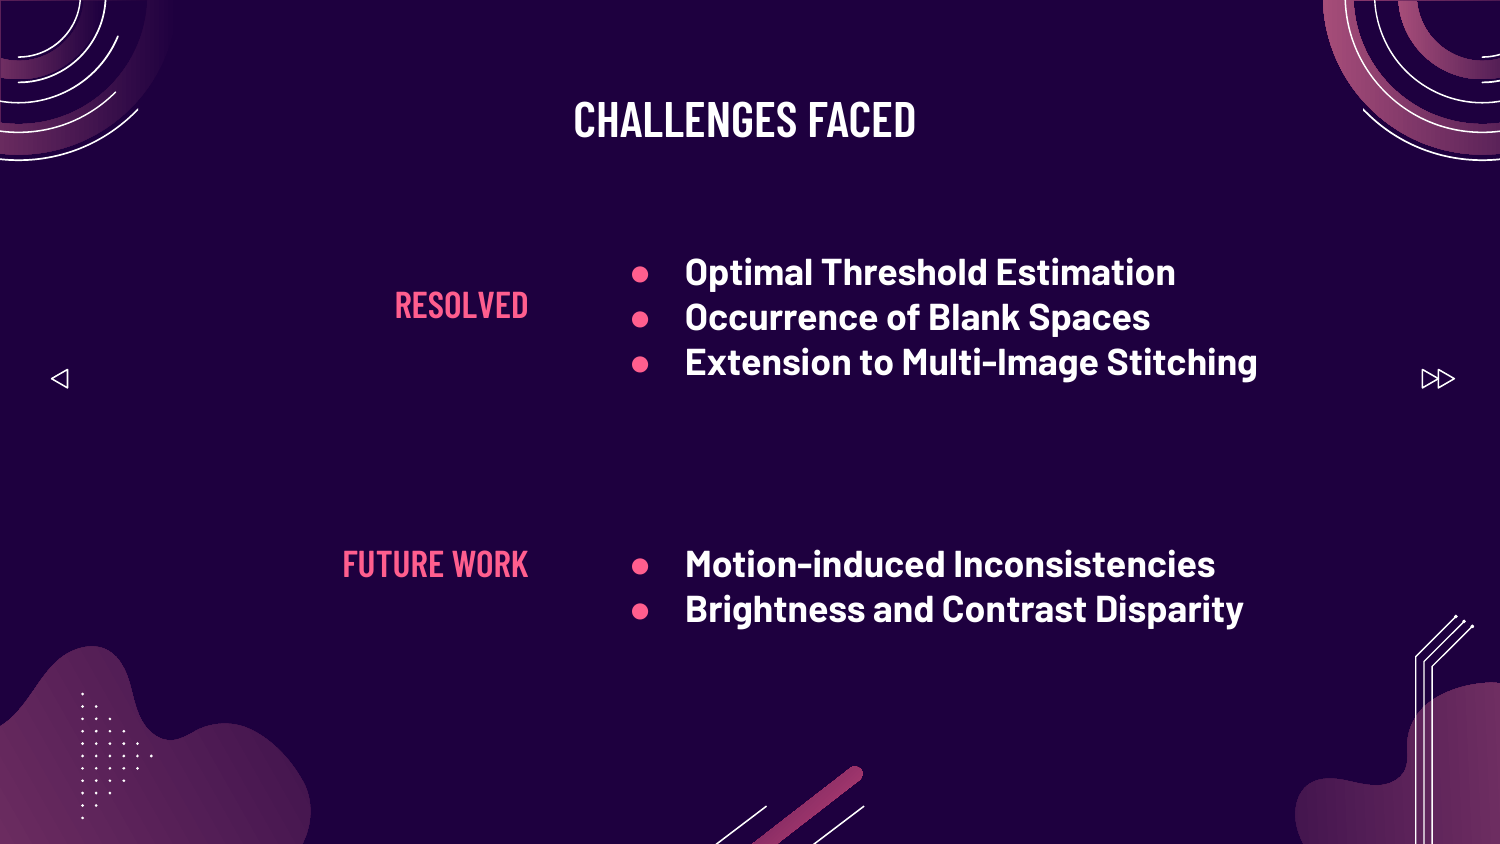

# CHALLENGES FACED
Optimal Threshold Estimation
Occurrence of Blank Spaces
Extension to Multi-Image Stitching
RESOLVED
FUTURE WORK
Motion-induced Inconsistencies
Brightness and Contrast Disparity